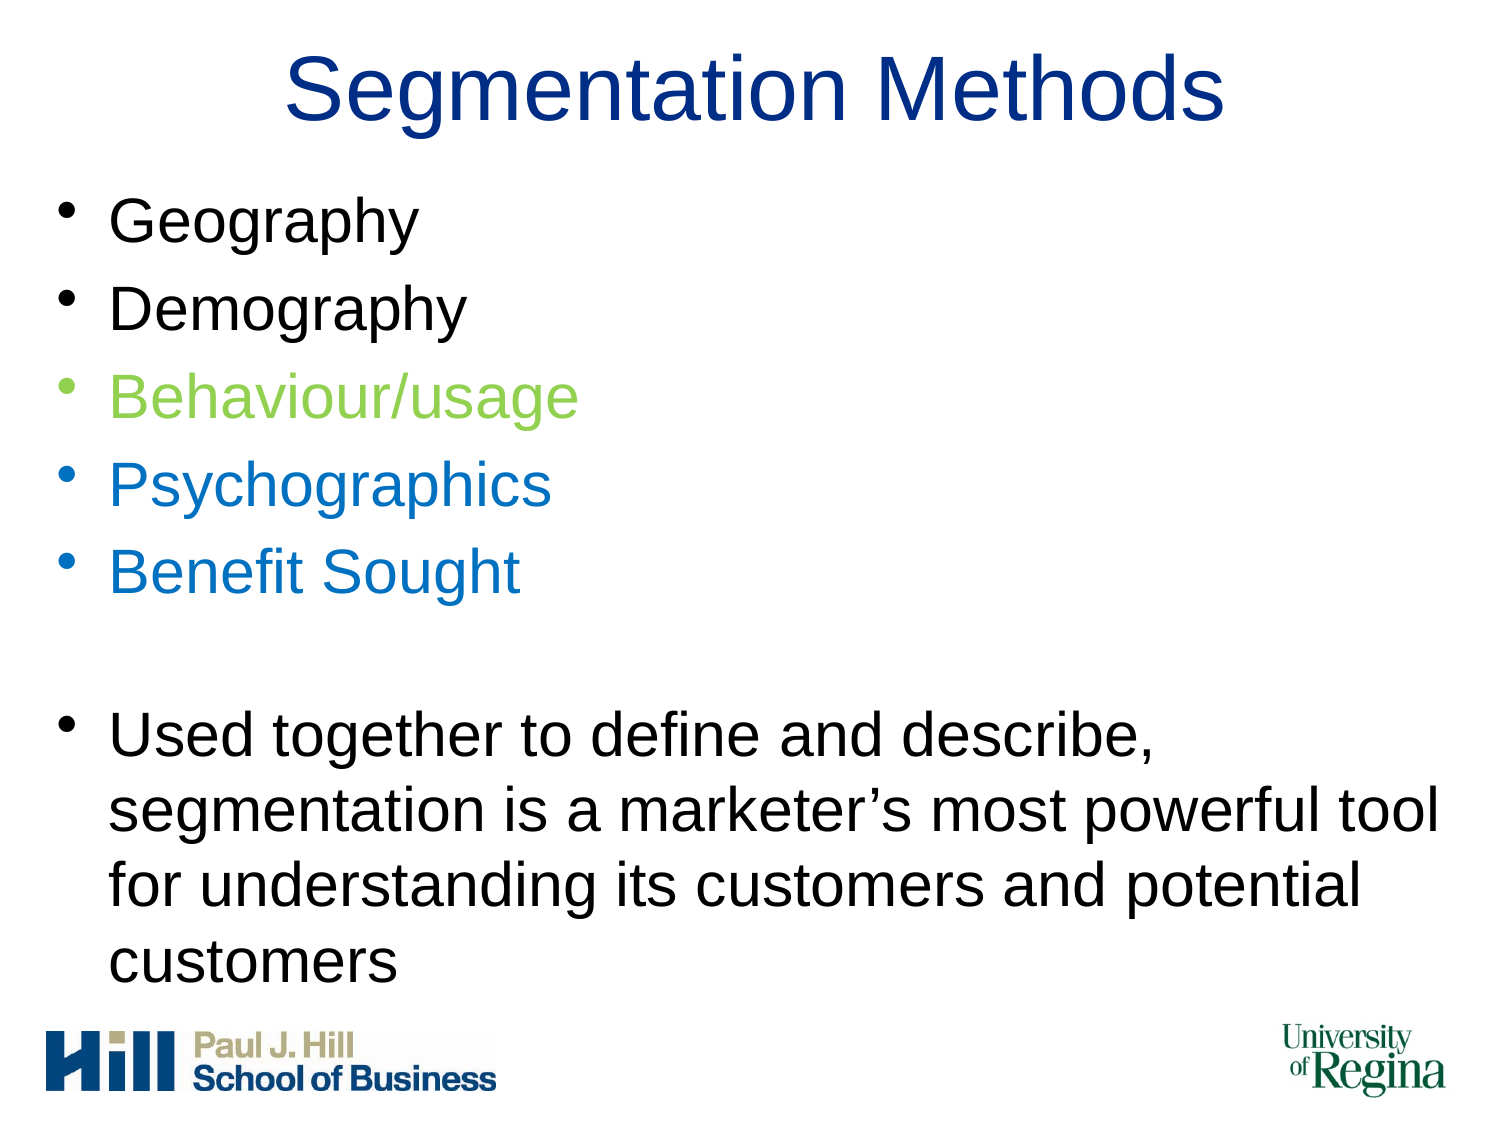

# Segmentation Methods
Geography
Demography
Behaviour/usage
Psychographics
Benefit Sought

Used together to define and describe, segmentation is a marketer’s most powerful tool for understanding its customers and potential customers